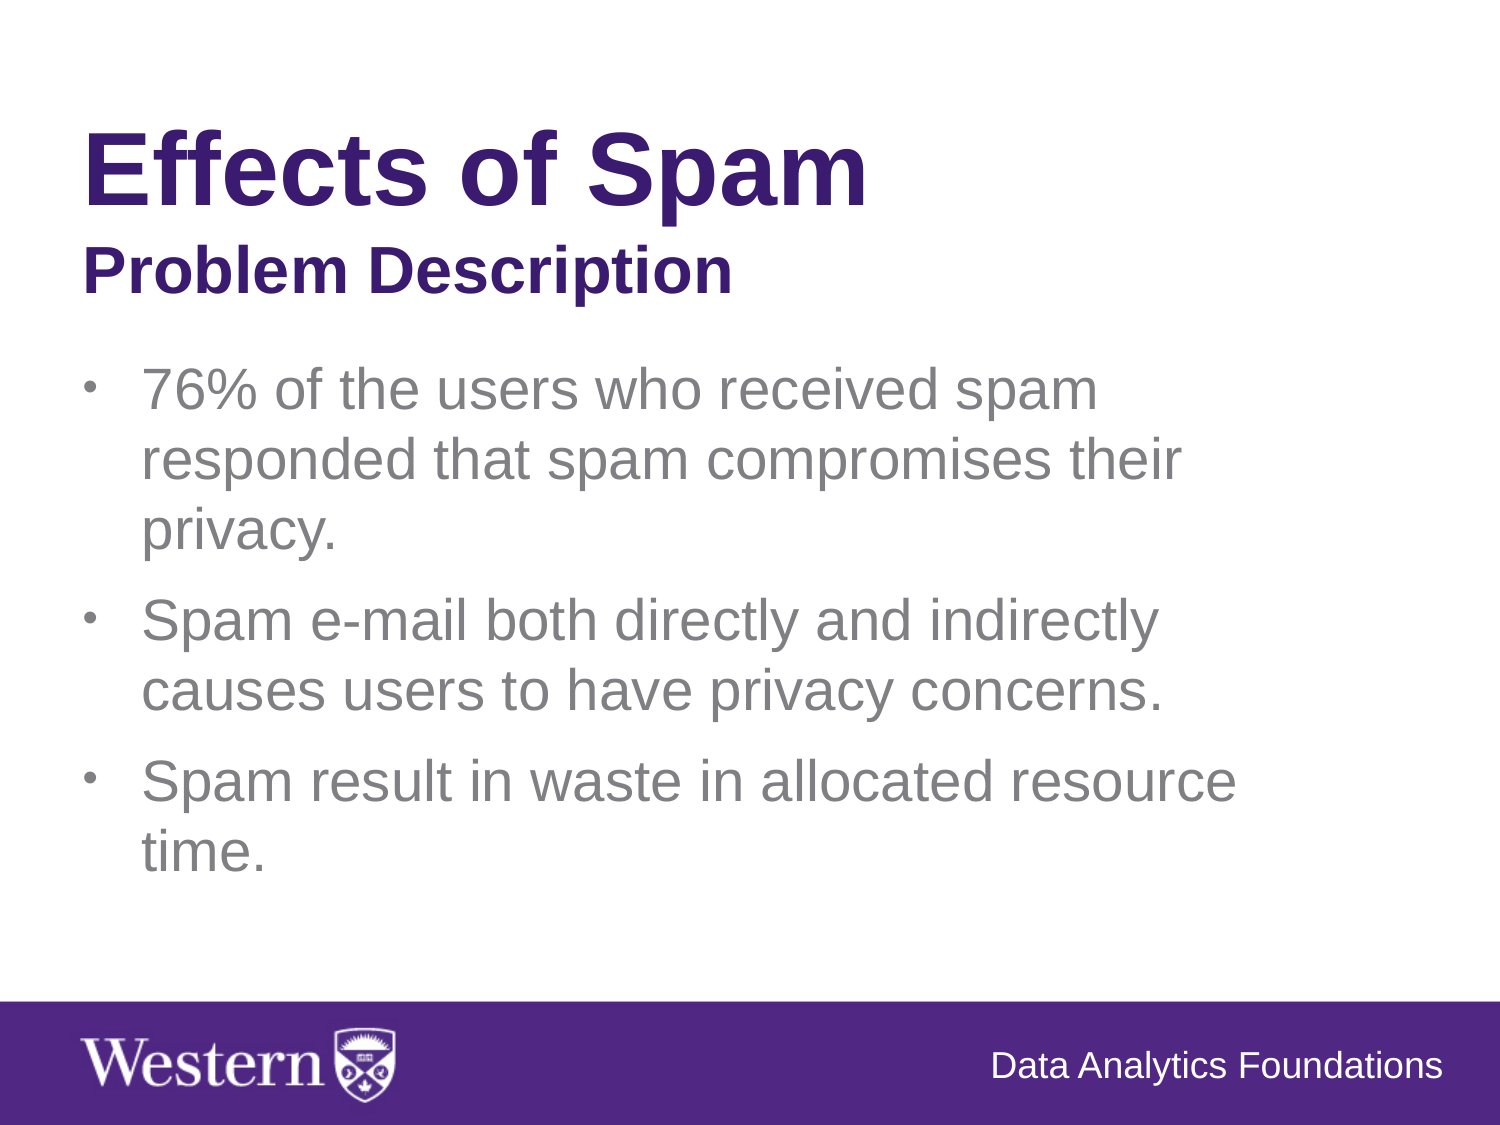

Effects of Spam
Problem Description

76% of the users who received spam responded that spam compromises their privacy.
Spam e-mail both directly and indirectly causes users to have privacy concerns.
Spam result in waste in allocated resource time.
Data Analytics Foundations